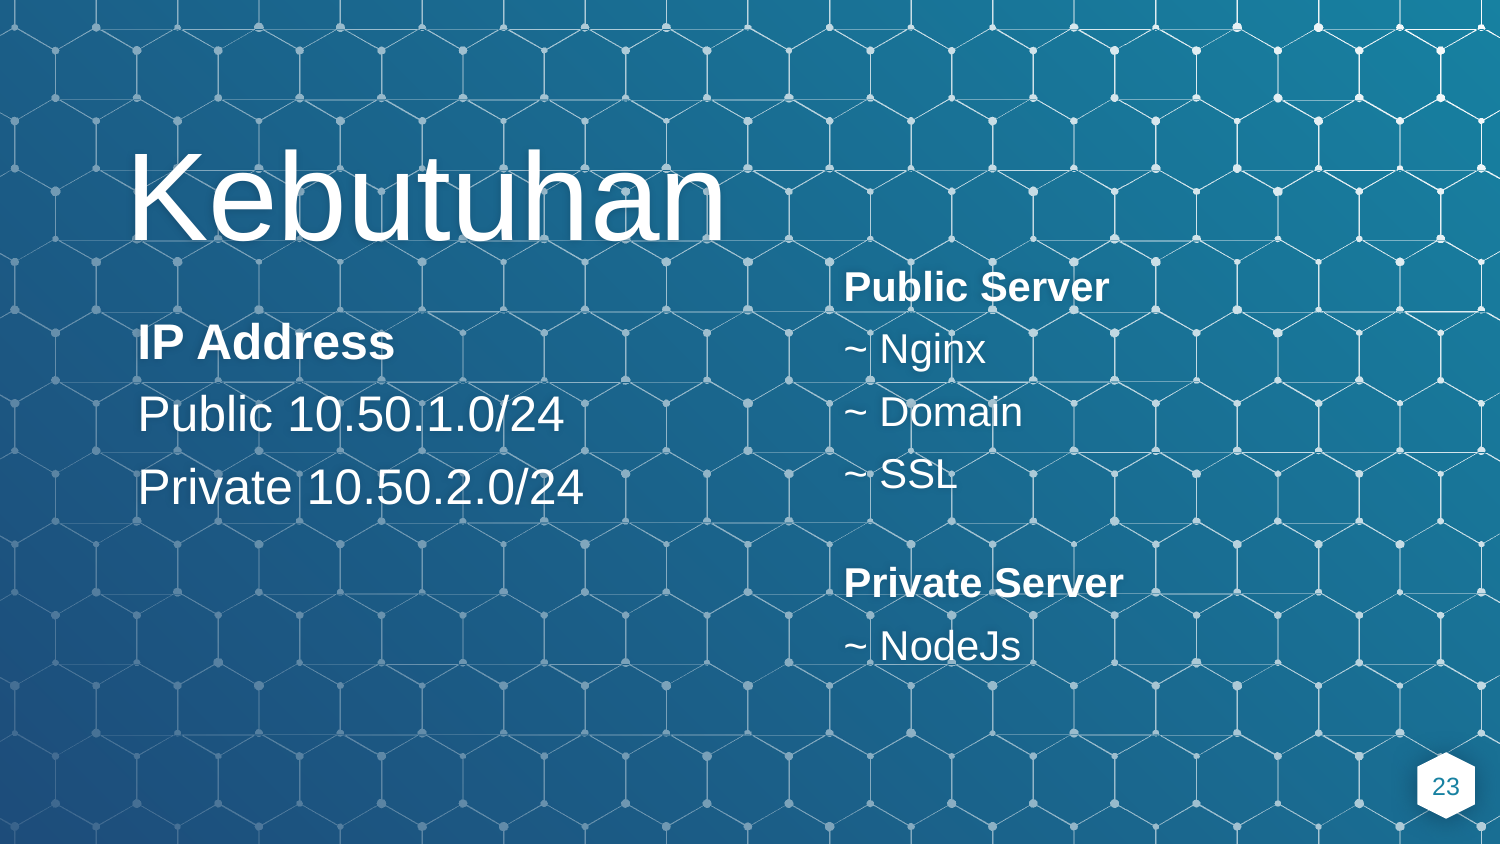

Kebutuhan
Public Server
~ Nginx
~ Domain
~ SSL
IP Address
Public 10.50.1.0/24
Private 10.50.2.0/24
Private Server
~ NodeJs
23